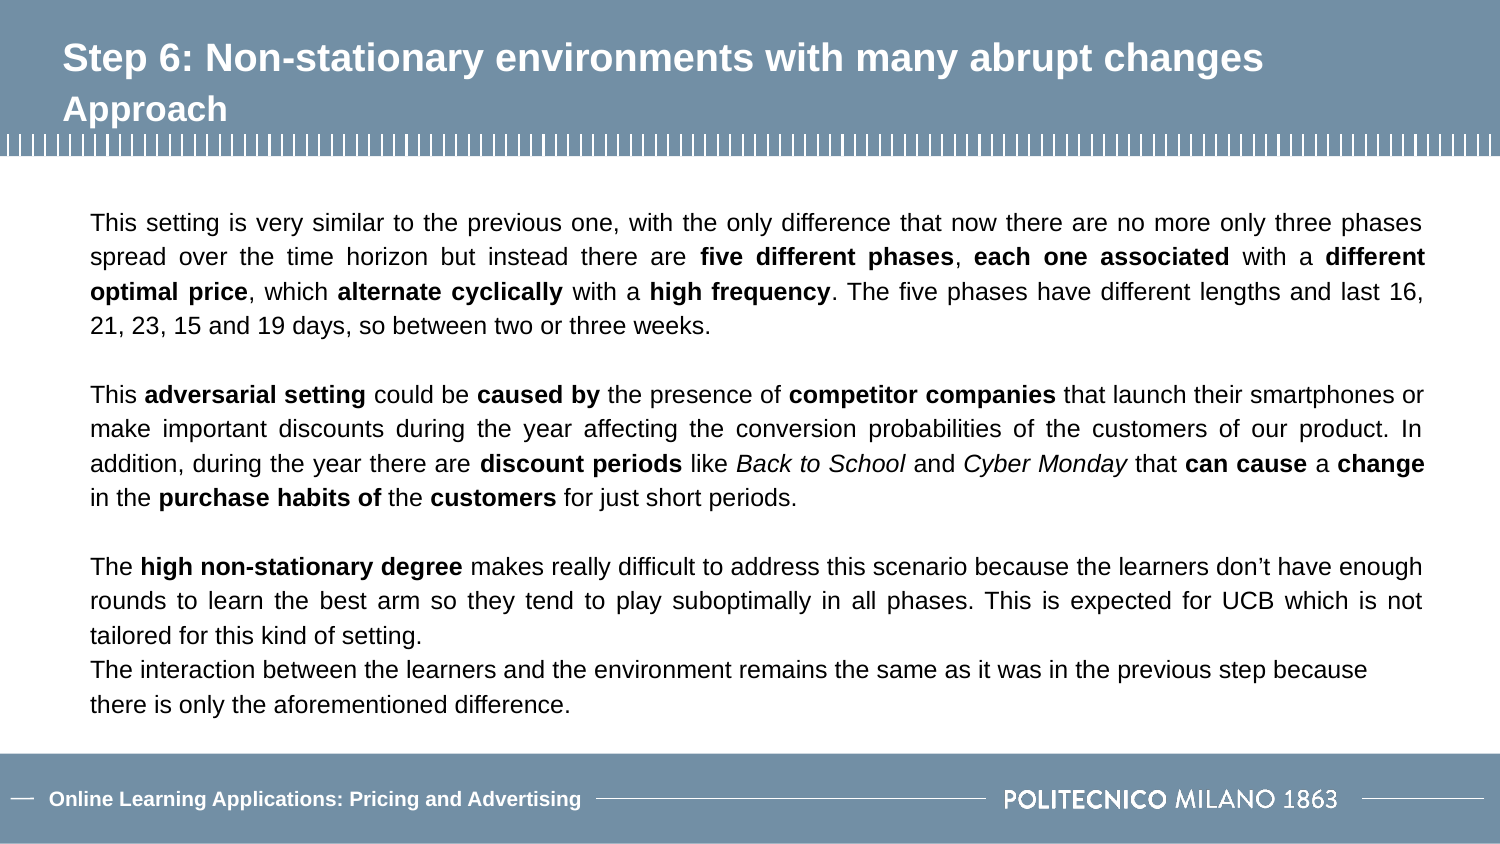

# Step 6: Non-stationary environments with many abrupt changes
Approach

This setting is very similar to the previous one, with the only difference that now there are no more only three phases spread over the time horizon but instead there are five different phases, each one associated with a different optimal price, which alternate cyclically with a high frequency. The five phases have different lengths and last 16, 21, 23, 15 and 19 days, so between two or three weeks.

This adversarial setting could be caused by the presence of competitor companies that launch their smartphones or make important discounts during the year affecting the conversion probabilities of the customers of our product. In addition, during the year there are discount periods like Back to School and Cyber Monday that can cause a change in the purchase habits of the customers for just short periods.

The high non-stationary degree makes really difficult to address this scenario because the learners don’t have enough rounds to learn the best arm so they tend to play suboptimally in all phases. This is expected for UCB which is not tailored for this kind of setting.
The interaction between the learners and the environment remains the same as it was in the previous step because there is only the aforementioned difference.